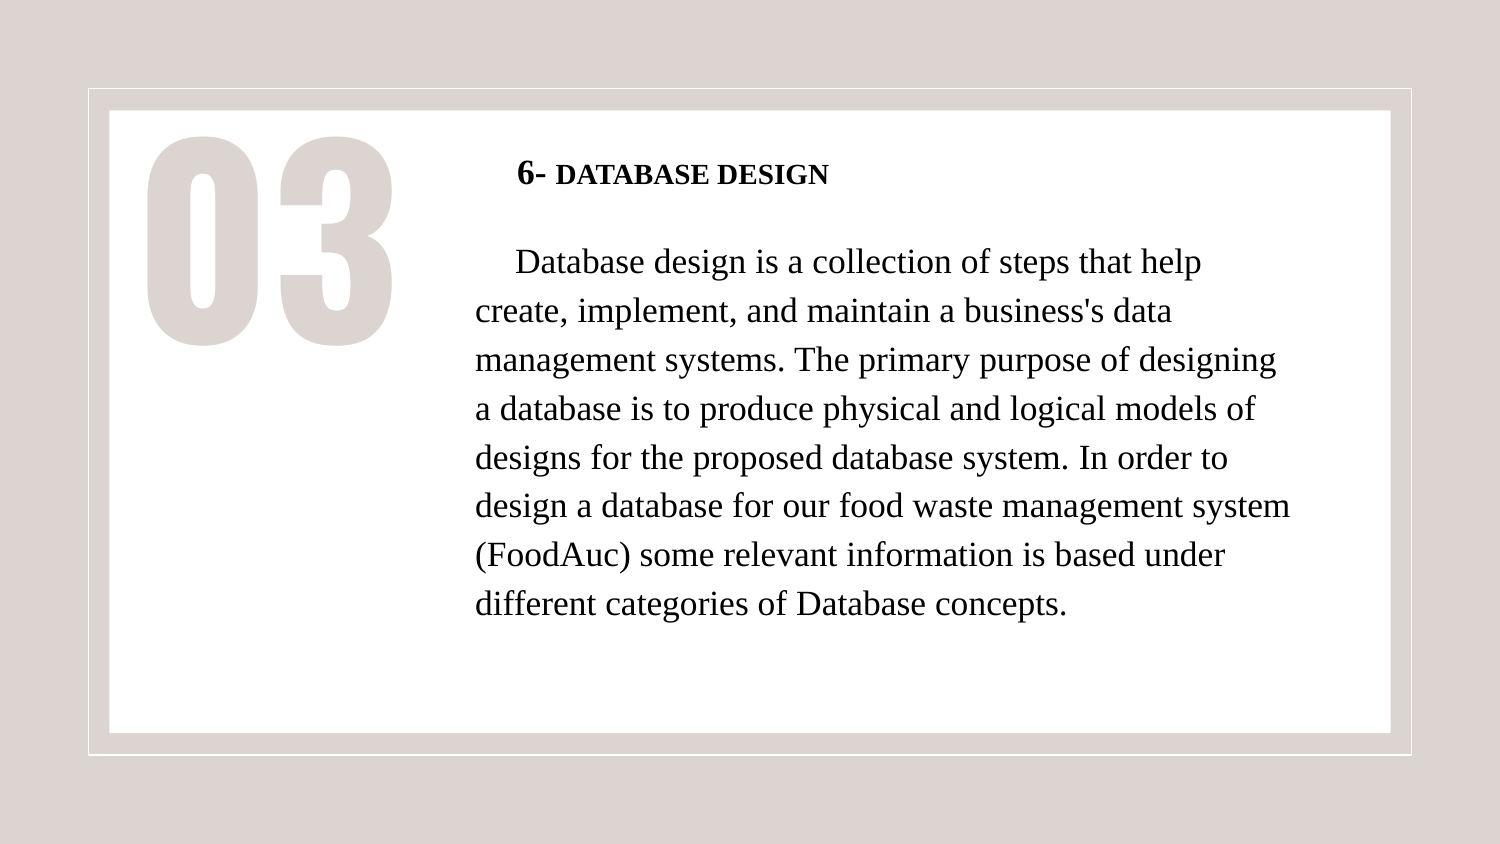

6- DATABASE DESIGN

     Database design is a collection of steps that help create, implement, and maintain a business's data management systems. The primary purpose of designing a database is to produce physical and logical models of designs for the proposed database system. In order to design a database for our food waste management system (FoodAuc) some relevant information is based under different categories of Database concepts.

03
#